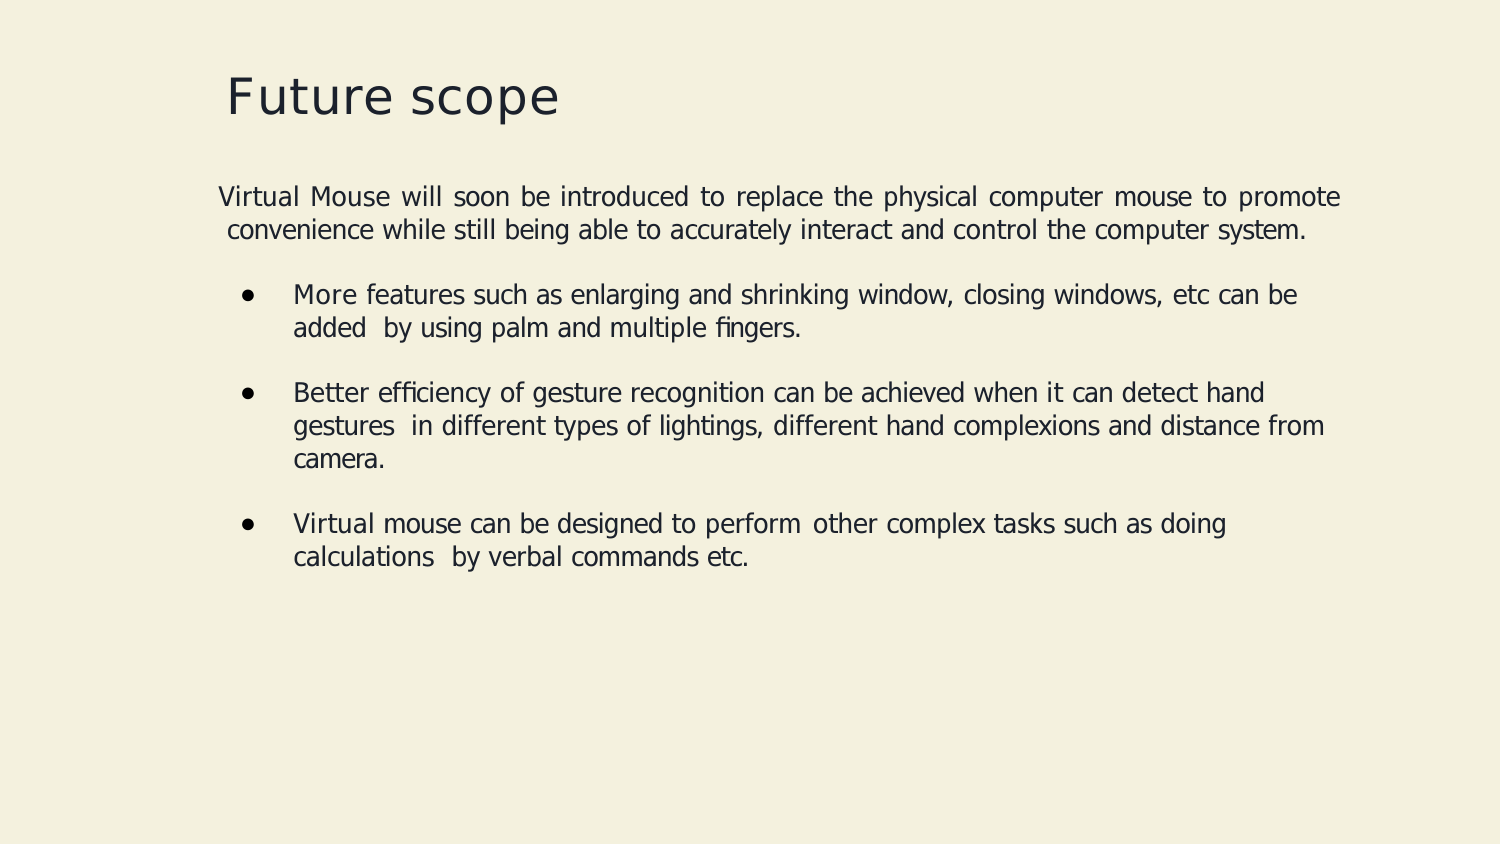

# Future scope
Virtual Mouse will soon be introduced to replace the physical computer mouse to promote  convenience while still being able to accurately interact and control the computer system.

More features such as enlarging and shrinking window, closing windows, etc can be added  by using palm and multiple ﬁngers.

Better efﬁciency of gesture recognition can be achieved when it can detect hand gestures  in different types of lightings, different hand complexions and distance from camera.

Virtual mouse can be designed to perform other complex tasks such as doing calculations  by verbal commands etc.